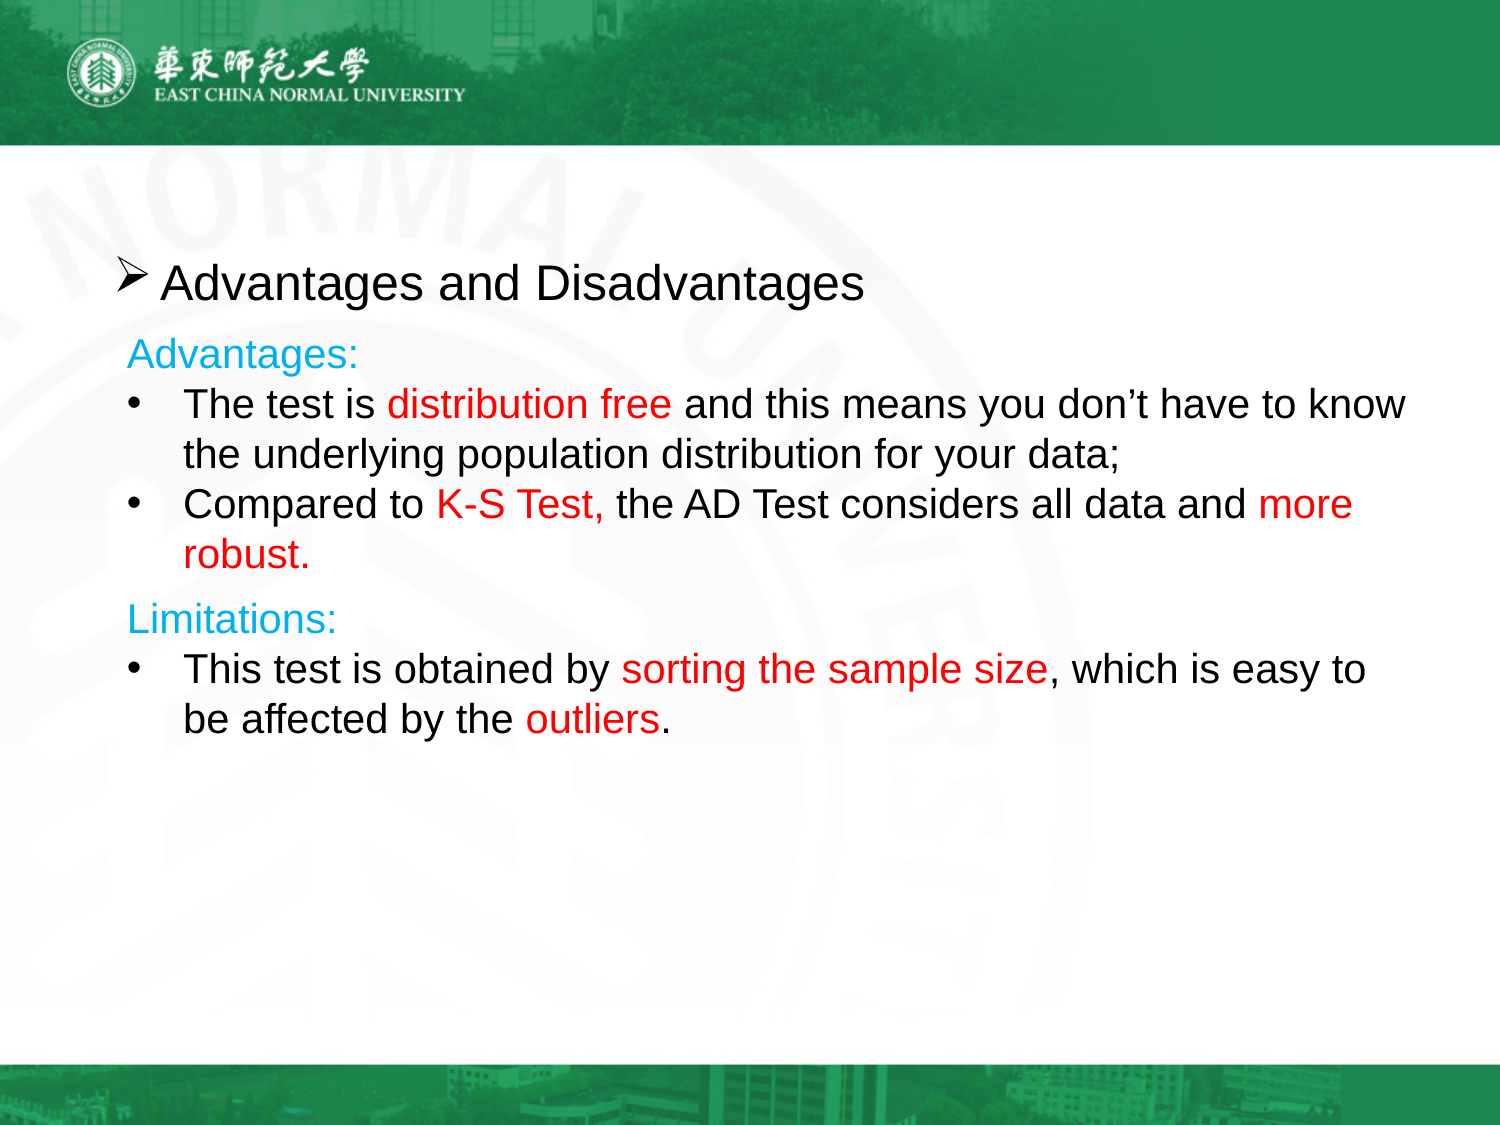

Advantages and Disadvantages
Advantages:
The test is distribution free and this means you don’t have to know the underlying population distribution for your data;
Compared to K-S Test, the AD Test considers all data and more robust.
Limitations:
This test is obtained by sorting the sample size, which is easy to be affected by the outliers.